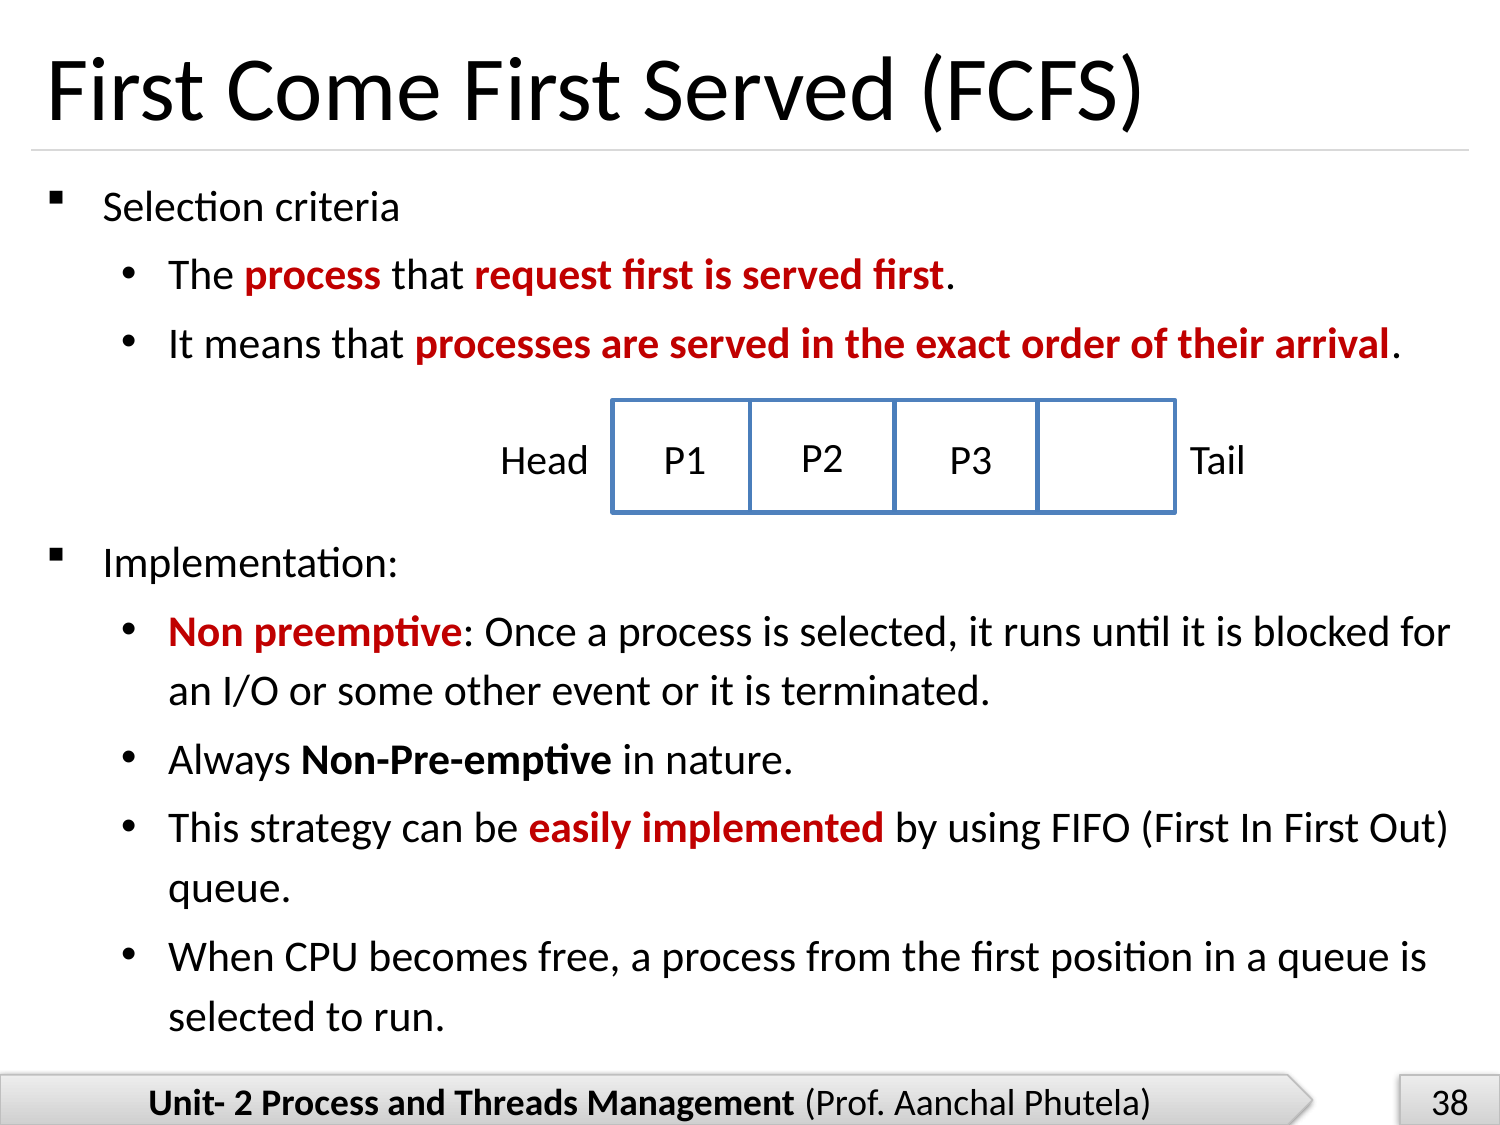

# First Come First Served (FCFS)
Selection criteria
The process that request first is served first.
It means that processes are served in the exact order of their arrival.

Implementation:
Non preemptive: Once a process is selected, it runs until it is blocked for an I/O or some other event or it is terminated.
Always Non-Pre-emptive in nature.
This strategy can be easily implemented by using FIFO (First In First Out) queue.
When CPU becomes free, a process from the first position in a queue is selected to run.

P2
Head
P1
P3
Tail